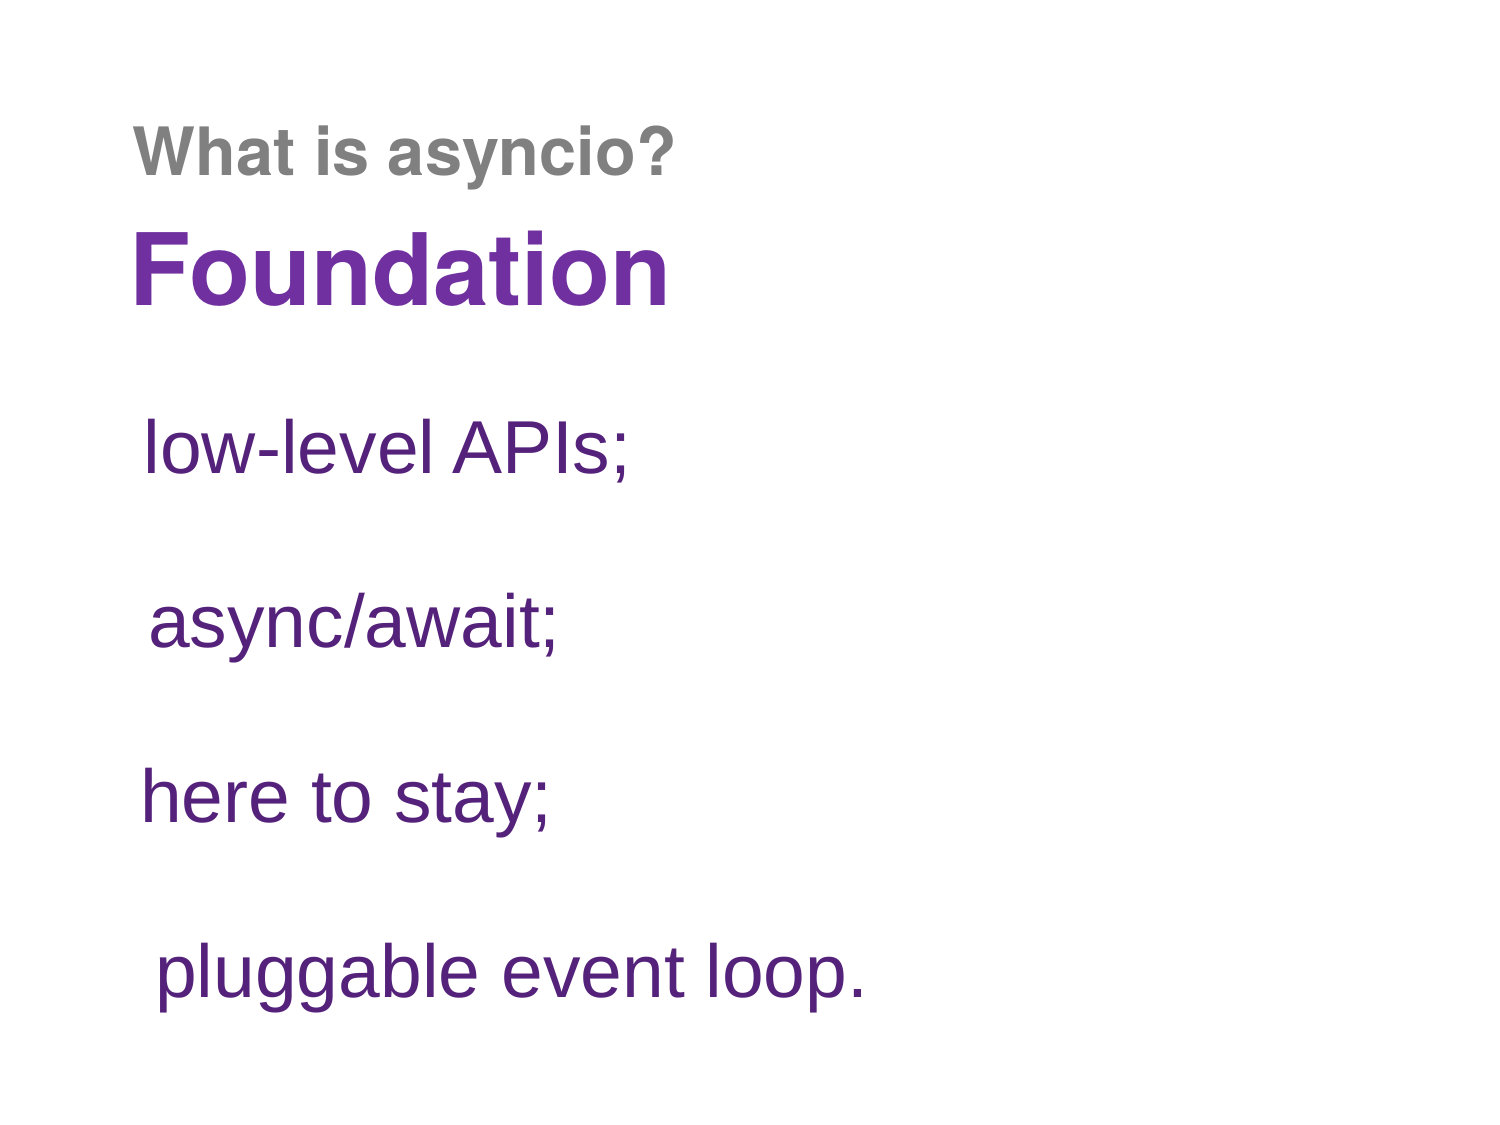

What is asyncio?
Foundation
low-level APIs;
async/await;
here to stay;
pluggable event loop.